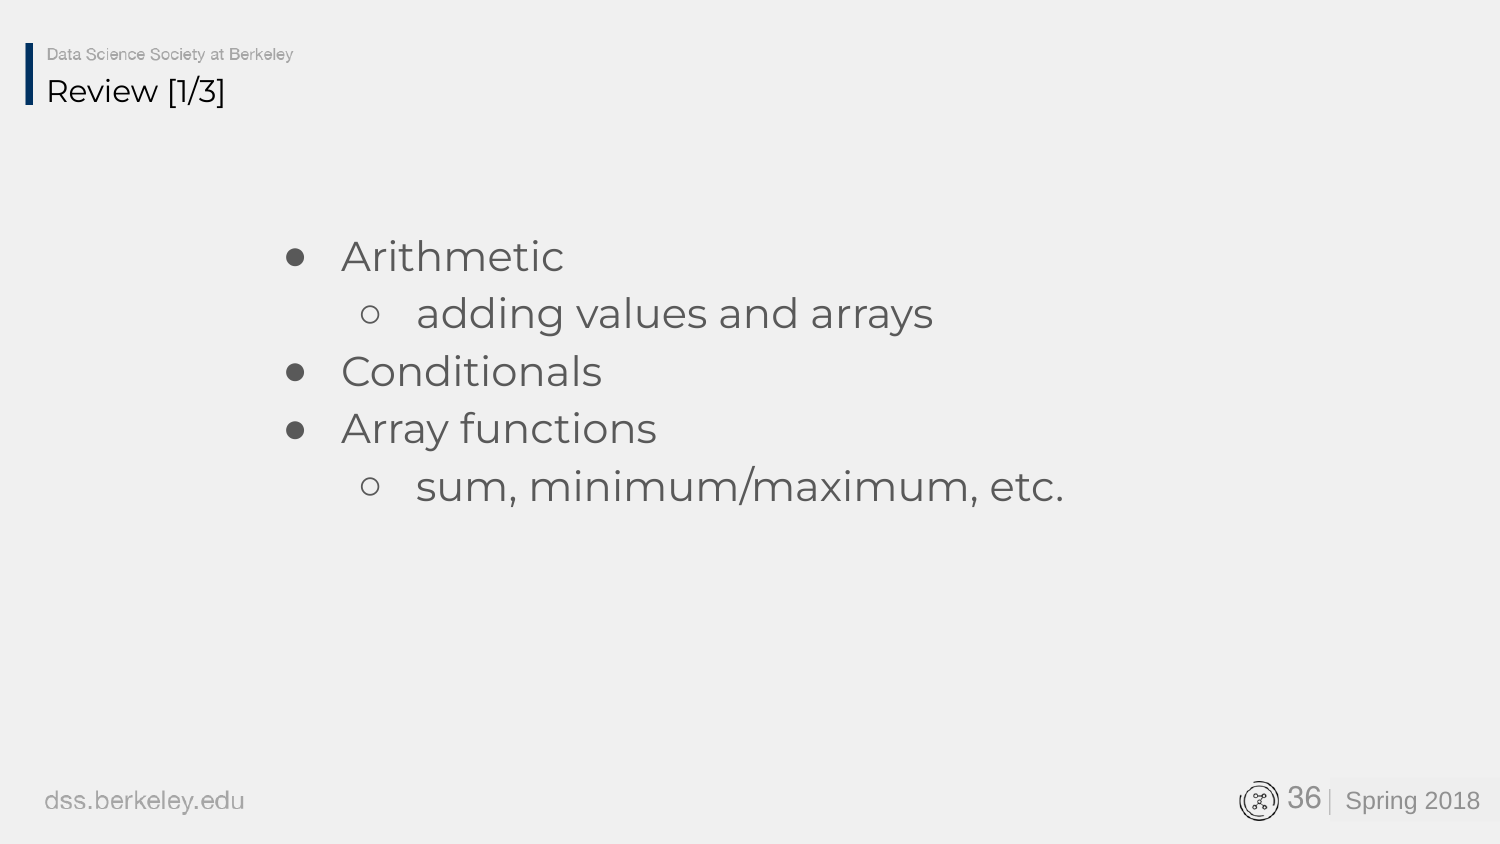

Review [1/3]
Arithmetic
adding values and arrays
Conditionals
Array functions
sum, minimum/maximum, etc.
36
Spring 2018